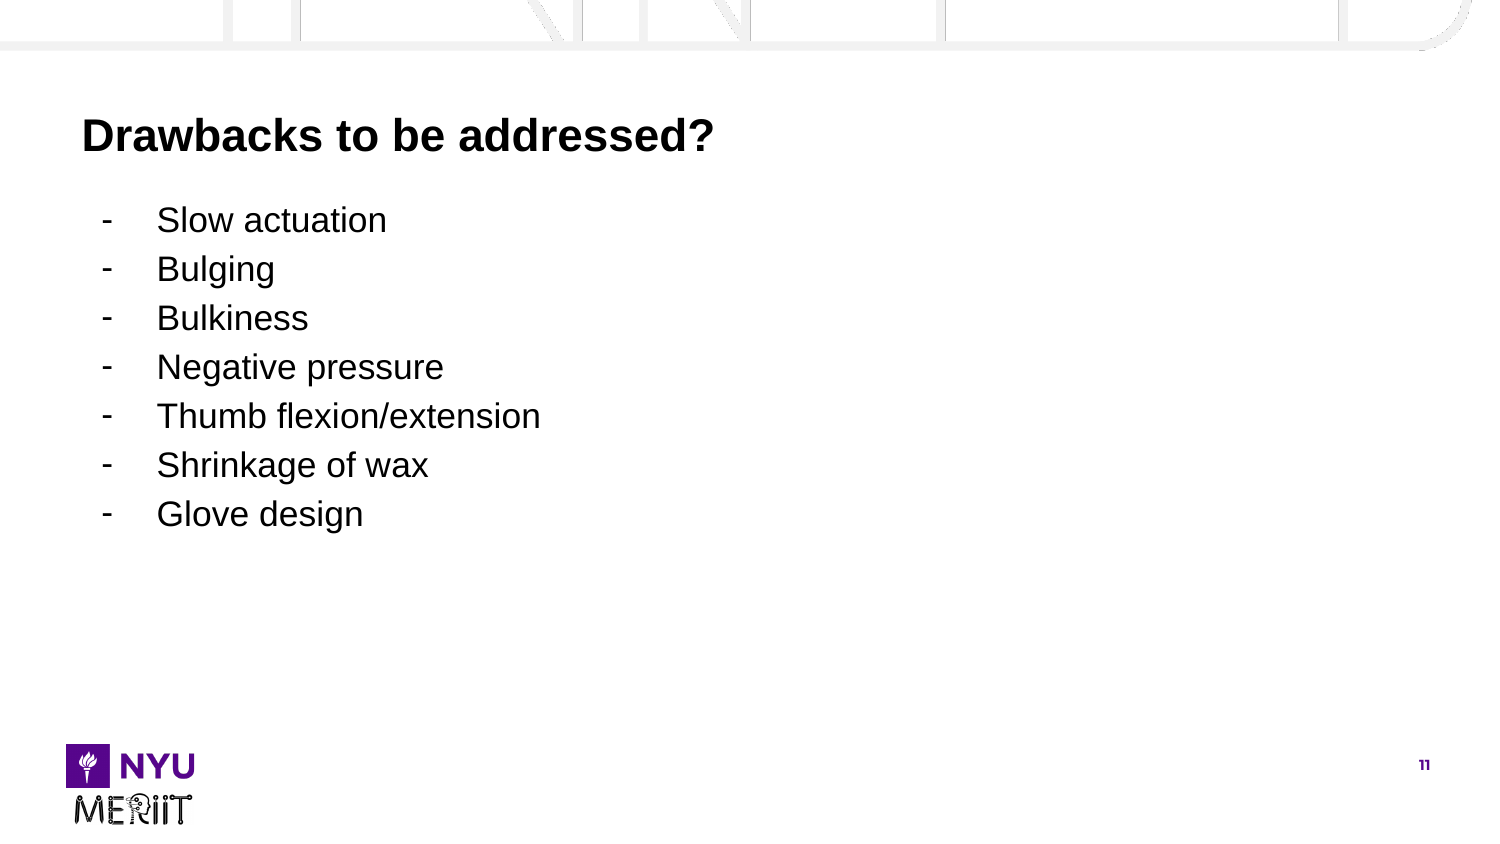

Drawbacks to be addressed?
Slow actuation
Bulging
Bulkiness
Negative pressure
Thumb flexion/extension
Shrinkage of wax
Glove design